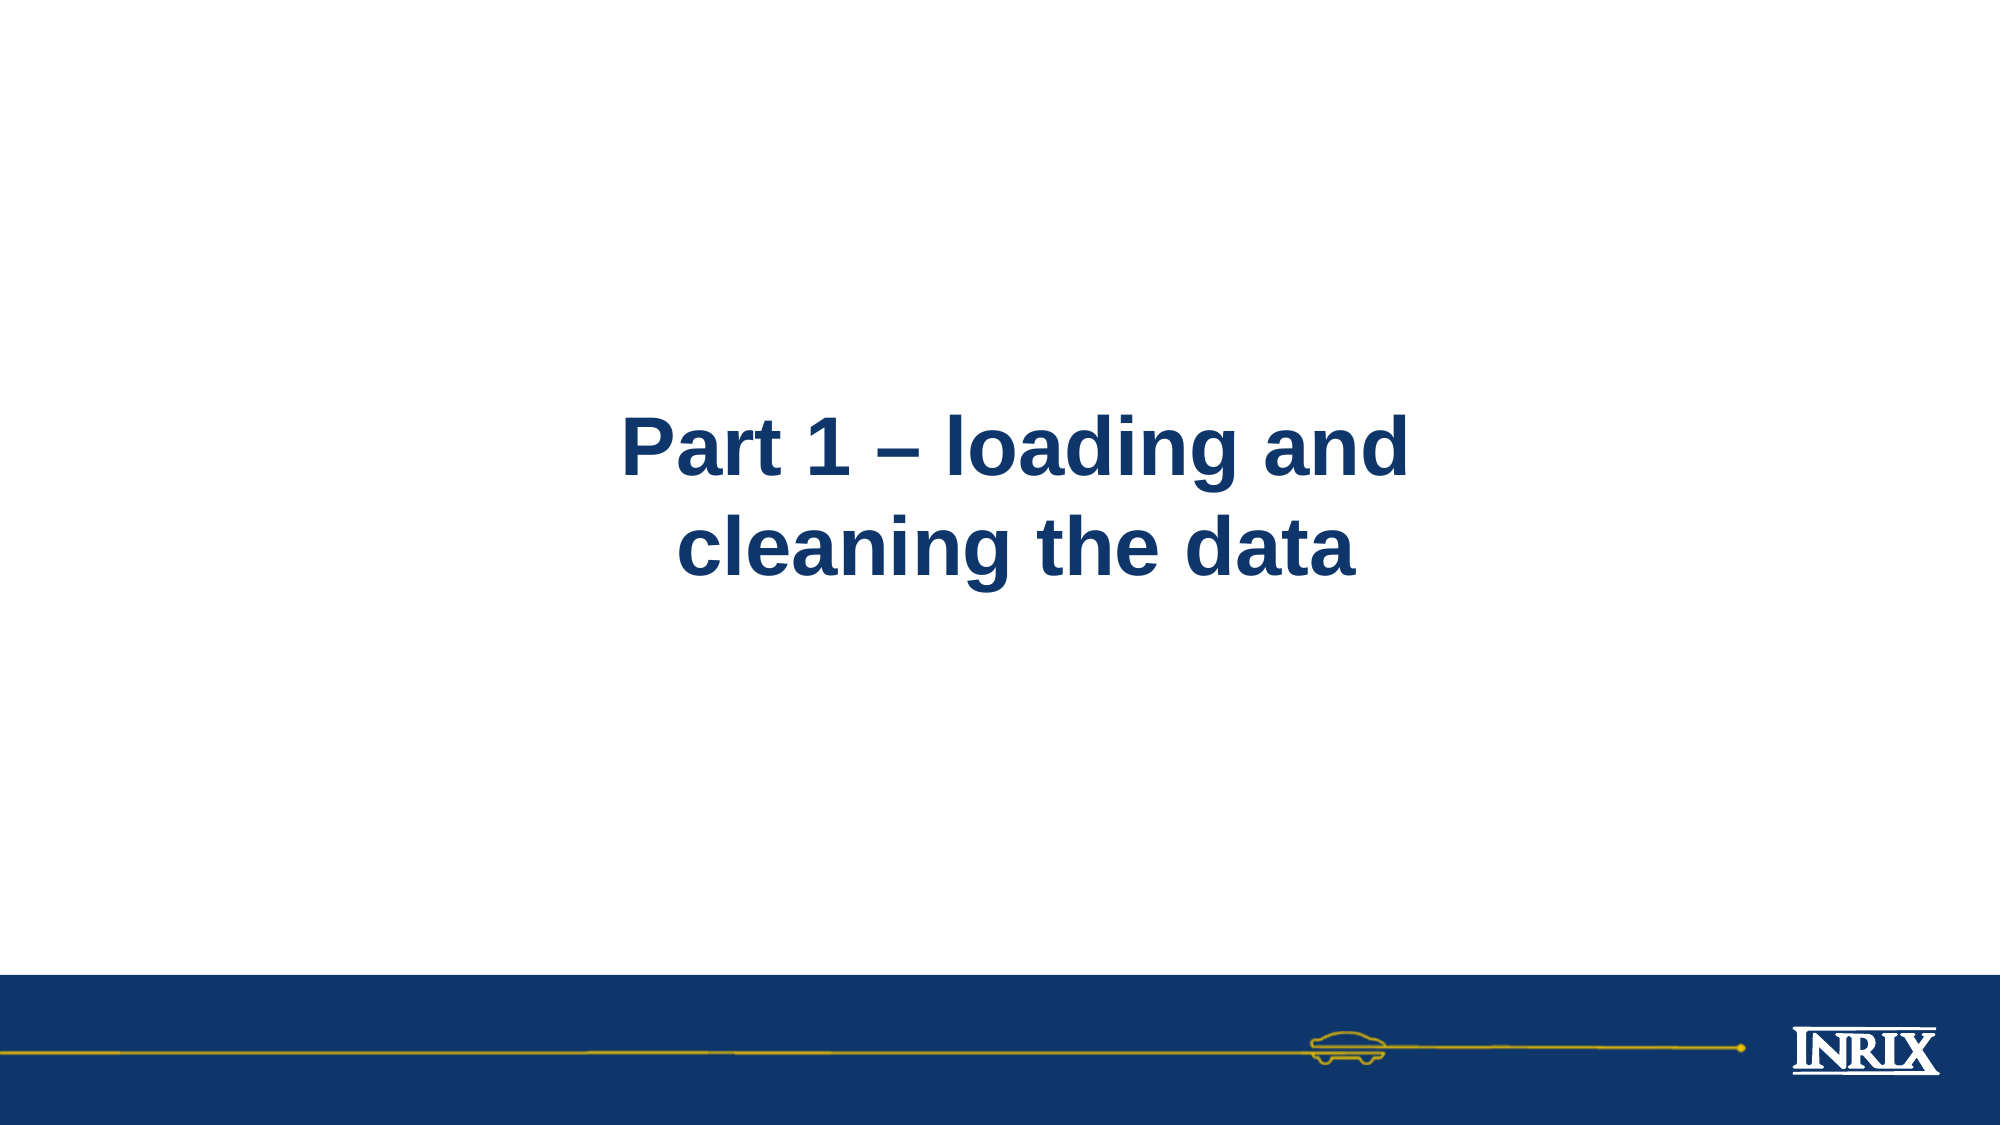

# Part 1 – loading and cleaning the data